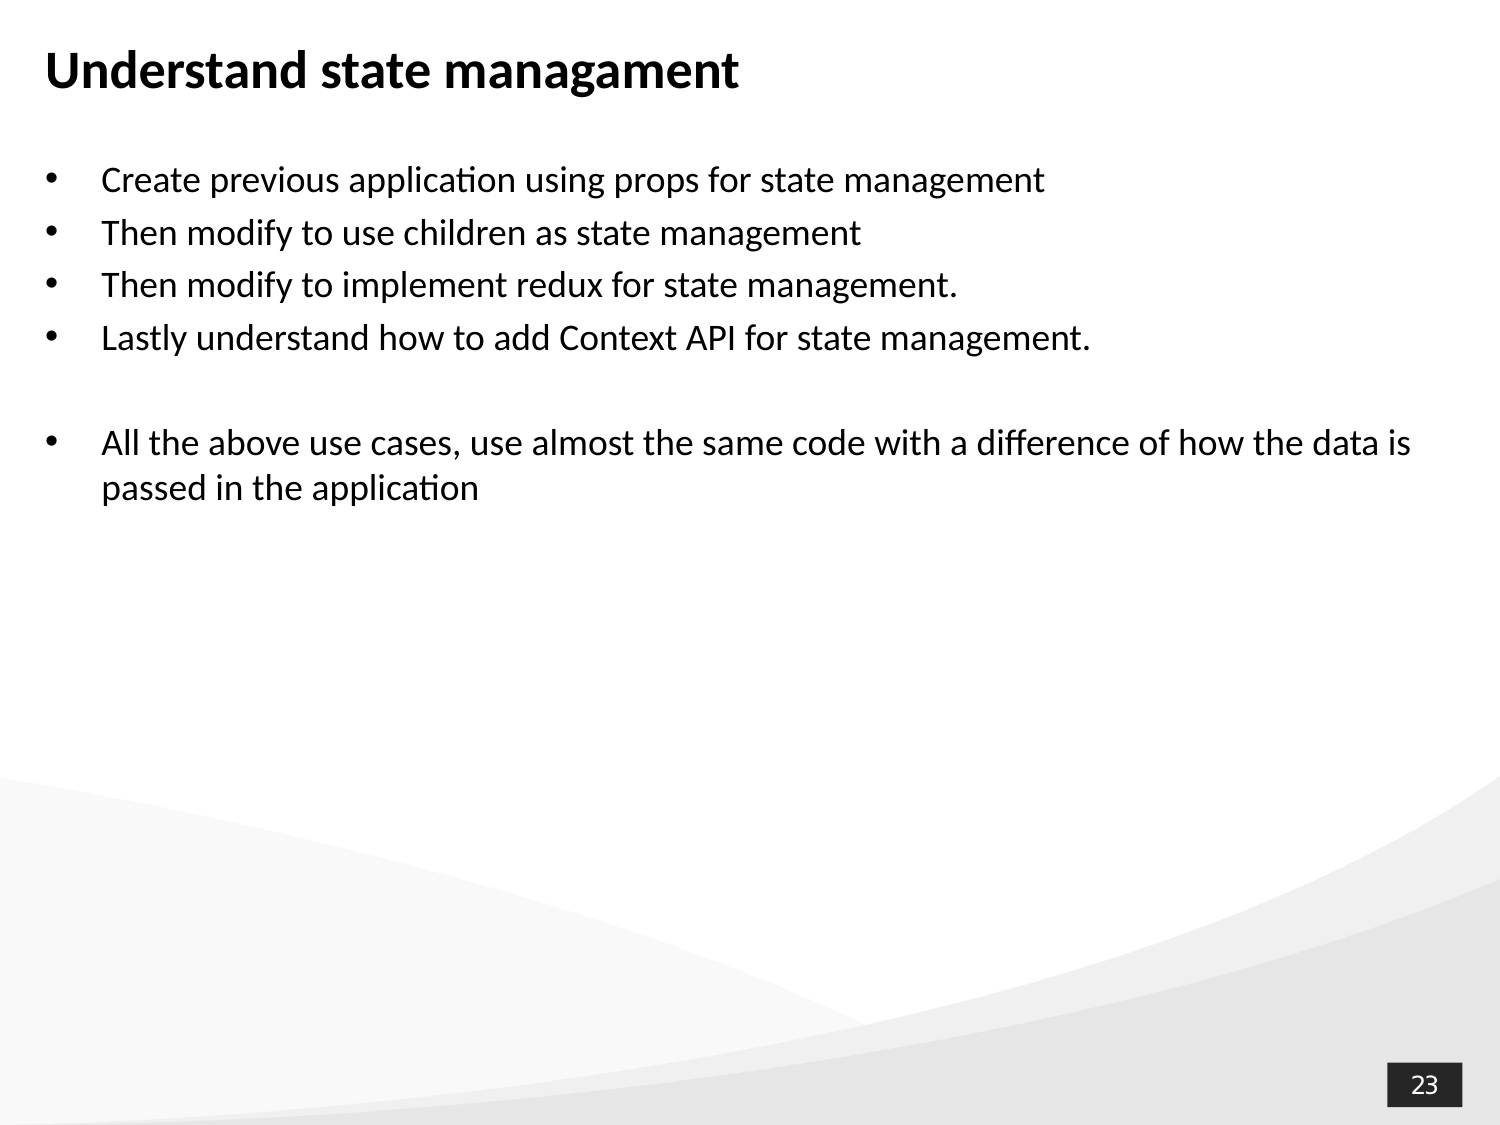

# Understand state managament
Create previous application using props for state management
Then modify to use children as state management
Then modify to implement redux for state management.
Lastly understand how to add Context API for state management.

All the above use cases, use almost the same code with a difference of how the data is passed in the application